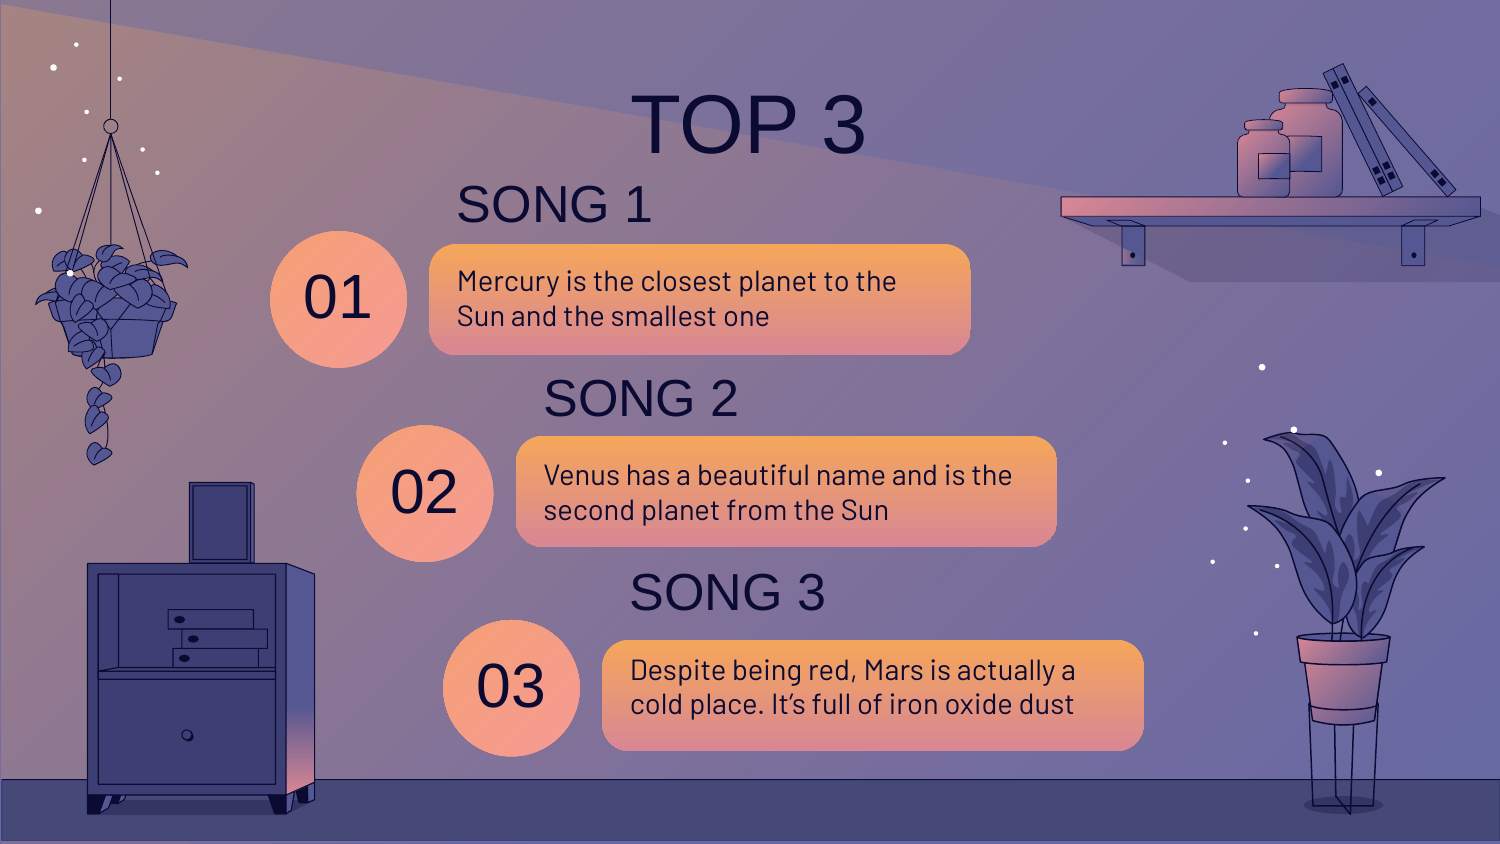

# TOP 3

SONG 1

Mercury is the closest planet to the Sun and the smallest one
01
SONG 2

Venus has a beautiful name and is the second planet from the Sun
02

SONG 3

Despite being red, Mars is actually a cold place. It’s full of iron oxide dust

03